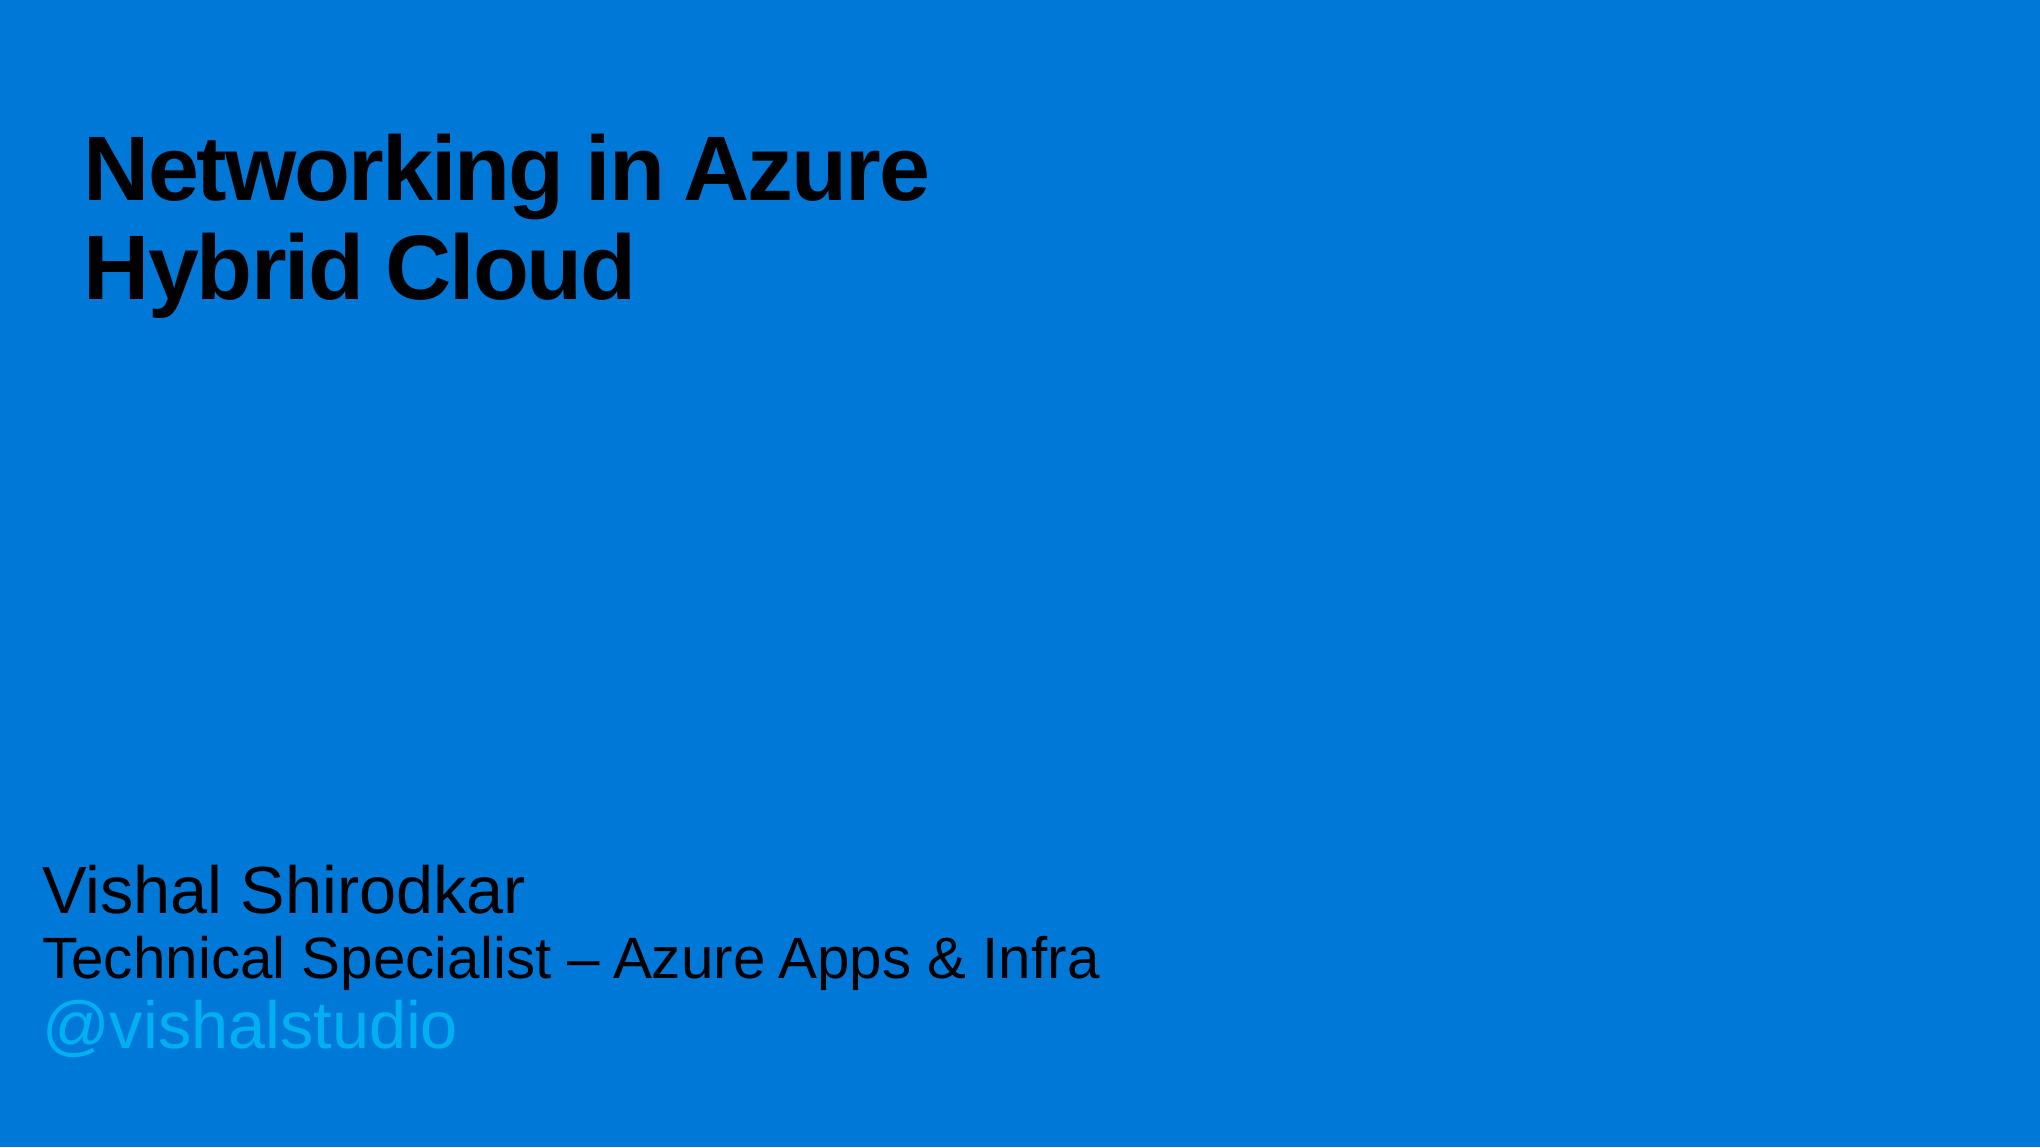

# Networking in Azure Hybrid Cloud
Vishal Shirodkar
Technical Specialist – Azure Apps & Infra
@vishalstudio